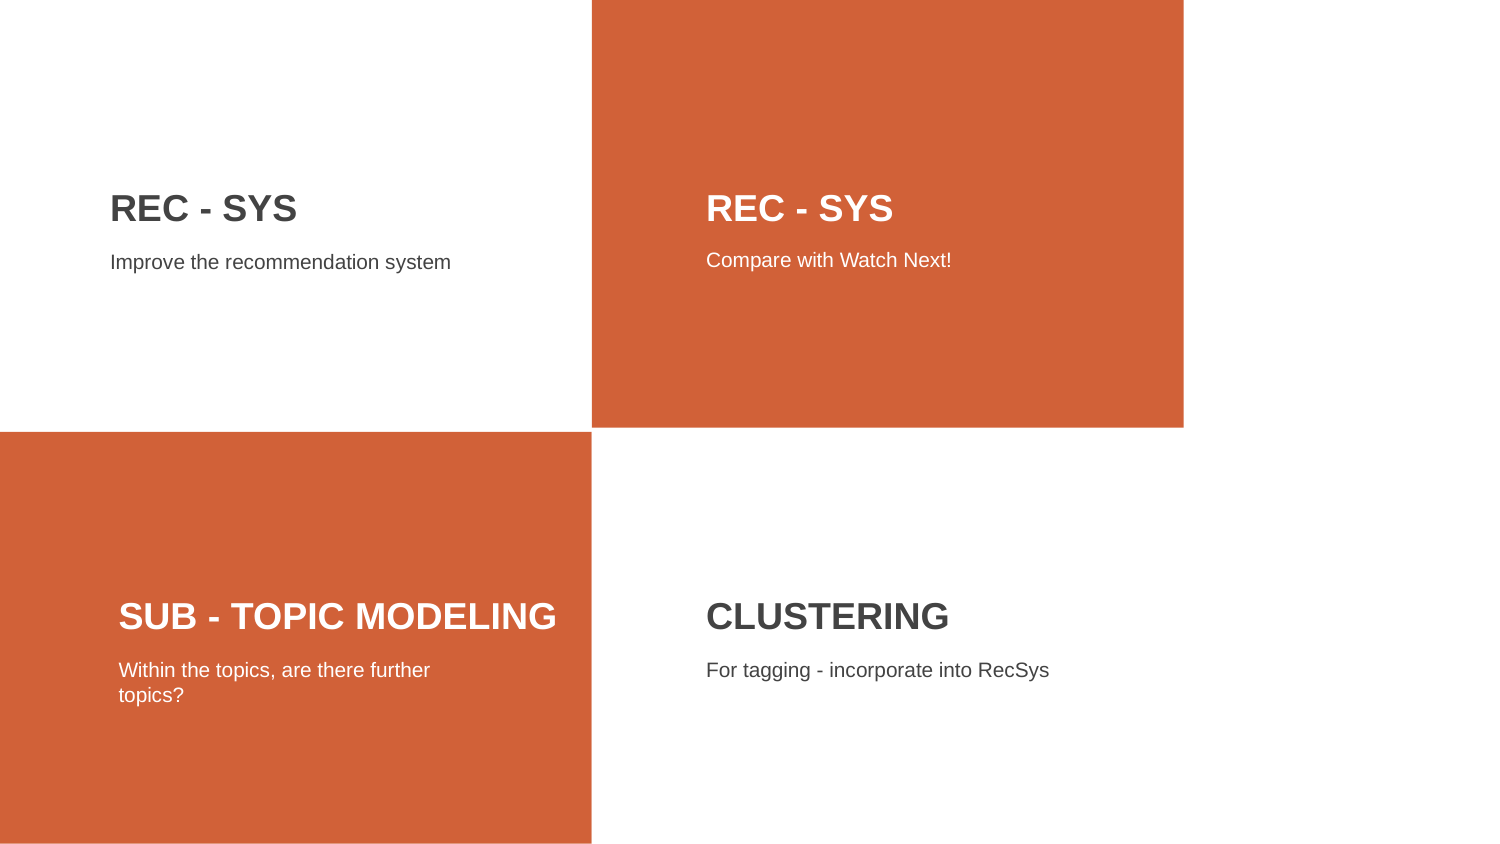

REC - SYS
REC - SYS
Compare with Watch Next!
Improve the recommendation system

SUB - TOPIC MODELING
CLUSTERING
Within the topics, are there further topics?

For tagging - incorporate into RecSys